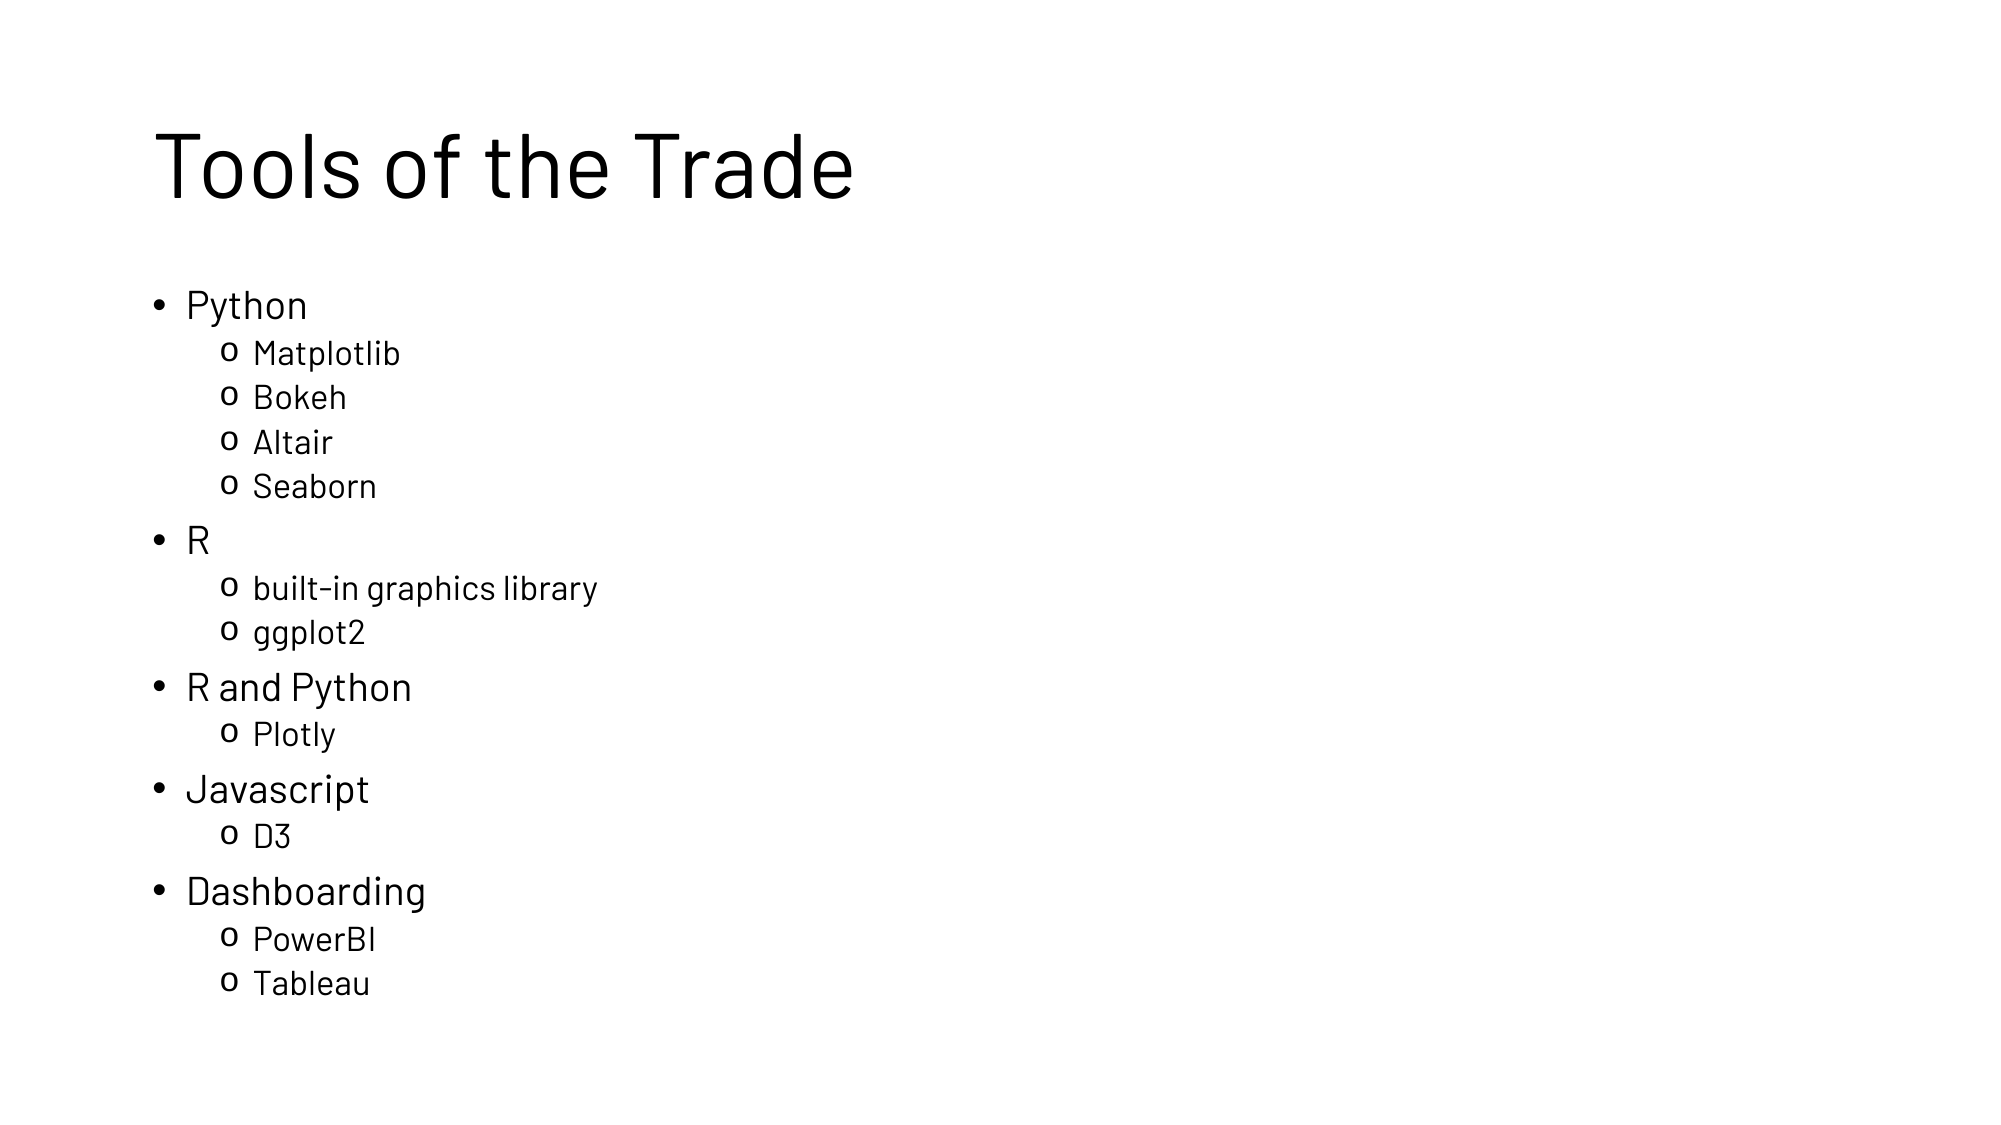

# Tools of the Trade
Python
Matplotlib
Bokeh
Altair
Seaborn
R
built-in graphics library
ggplot2
R and Python
Plotly
Javascript
D3
Dashboarding
PowerBI
Tableau